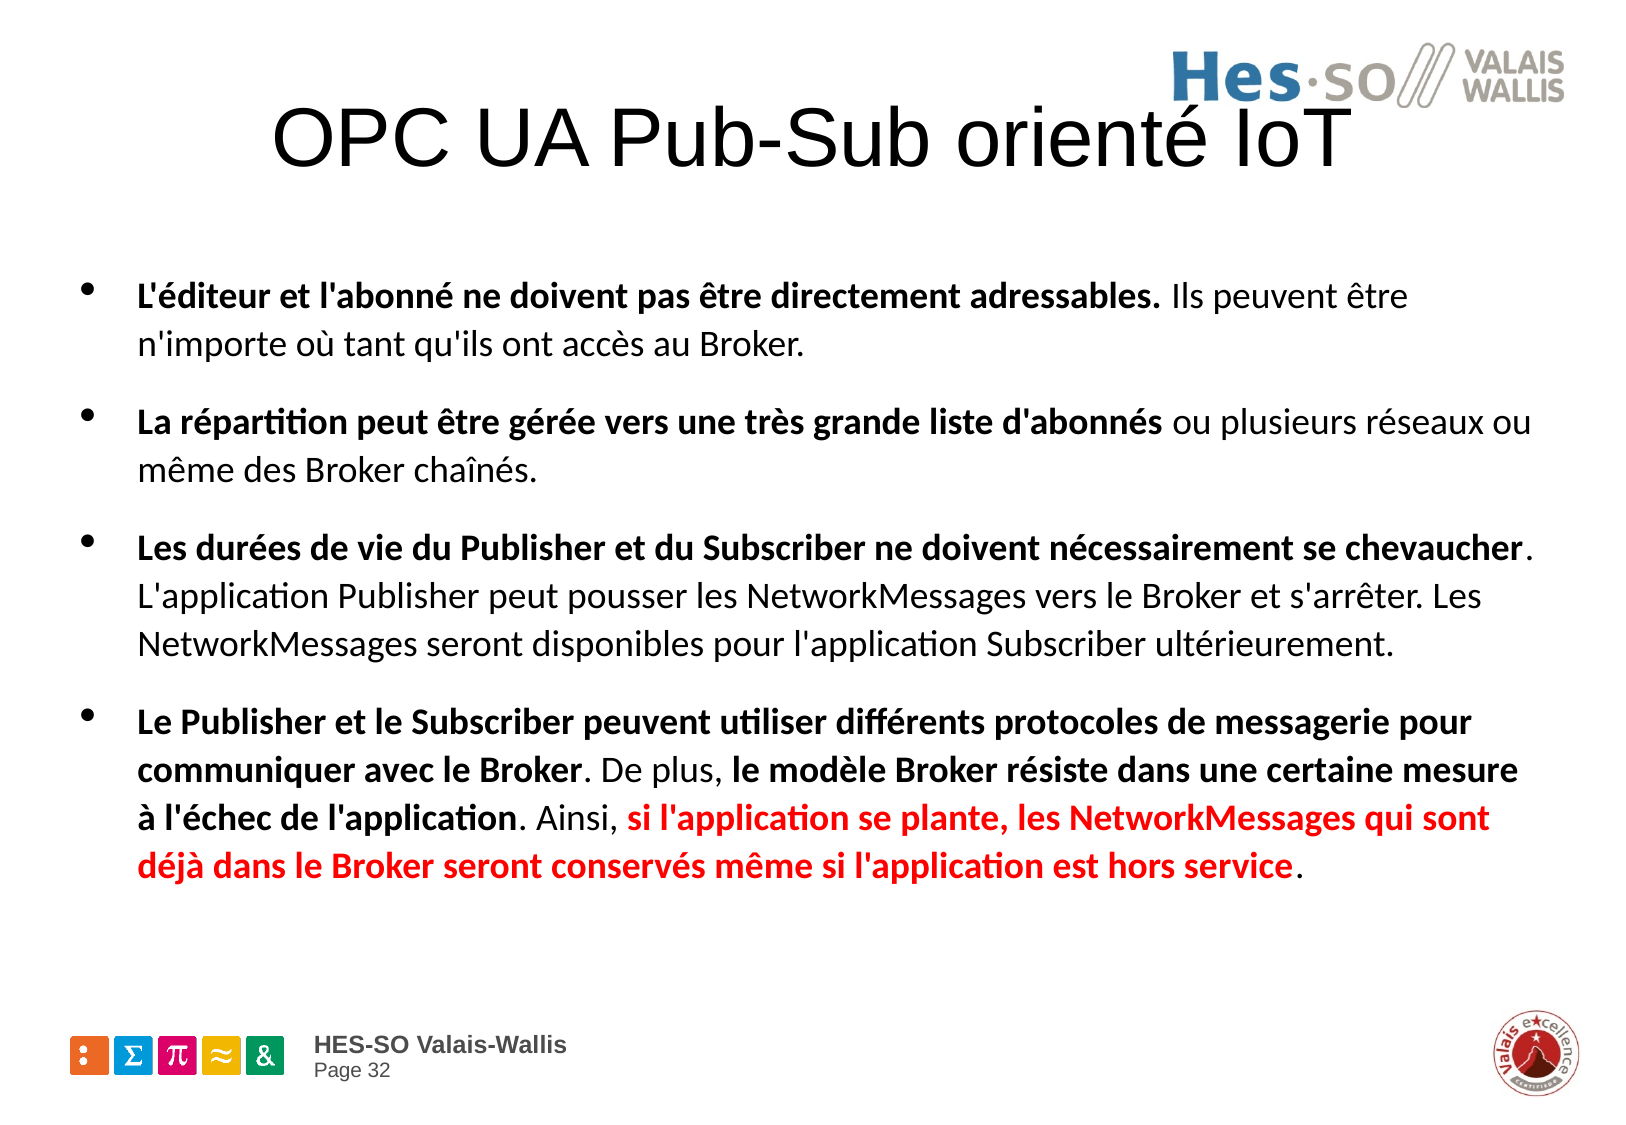

# OPC UA Pub-Sub orienté IoT
L'éditeur et l'abonné ne doivent pas être directement adressables. Ils peuvent être n'importe où tant qu'ils ont accès au Broker.
La répartition peut être gérée vers une très grande liste d'abonnés ou plusieurs réseaux ou même des Broker chaînés.
Les durées de vie du Publisher et du Subscriber ne doivent nécessairement se chevaucher. L'application Publisher peut pousser les NetworkMessages vers le Broker et s'arrêter. Les NetworkMessages seront disponibles pour l'application Subscriber ultérieurement.
Le Publisher et le Subscriber peuvent utiliser différents protocoles de messagerie pour communiquer avec le Broker. De plus, le modèle Broker résiste dans une certaine mesure à l'échec de l'application. Ainsi, si l'application se plante, les NetworkMessages qui sont déjà dans le Broker seront conservés même si l'application est hors service.